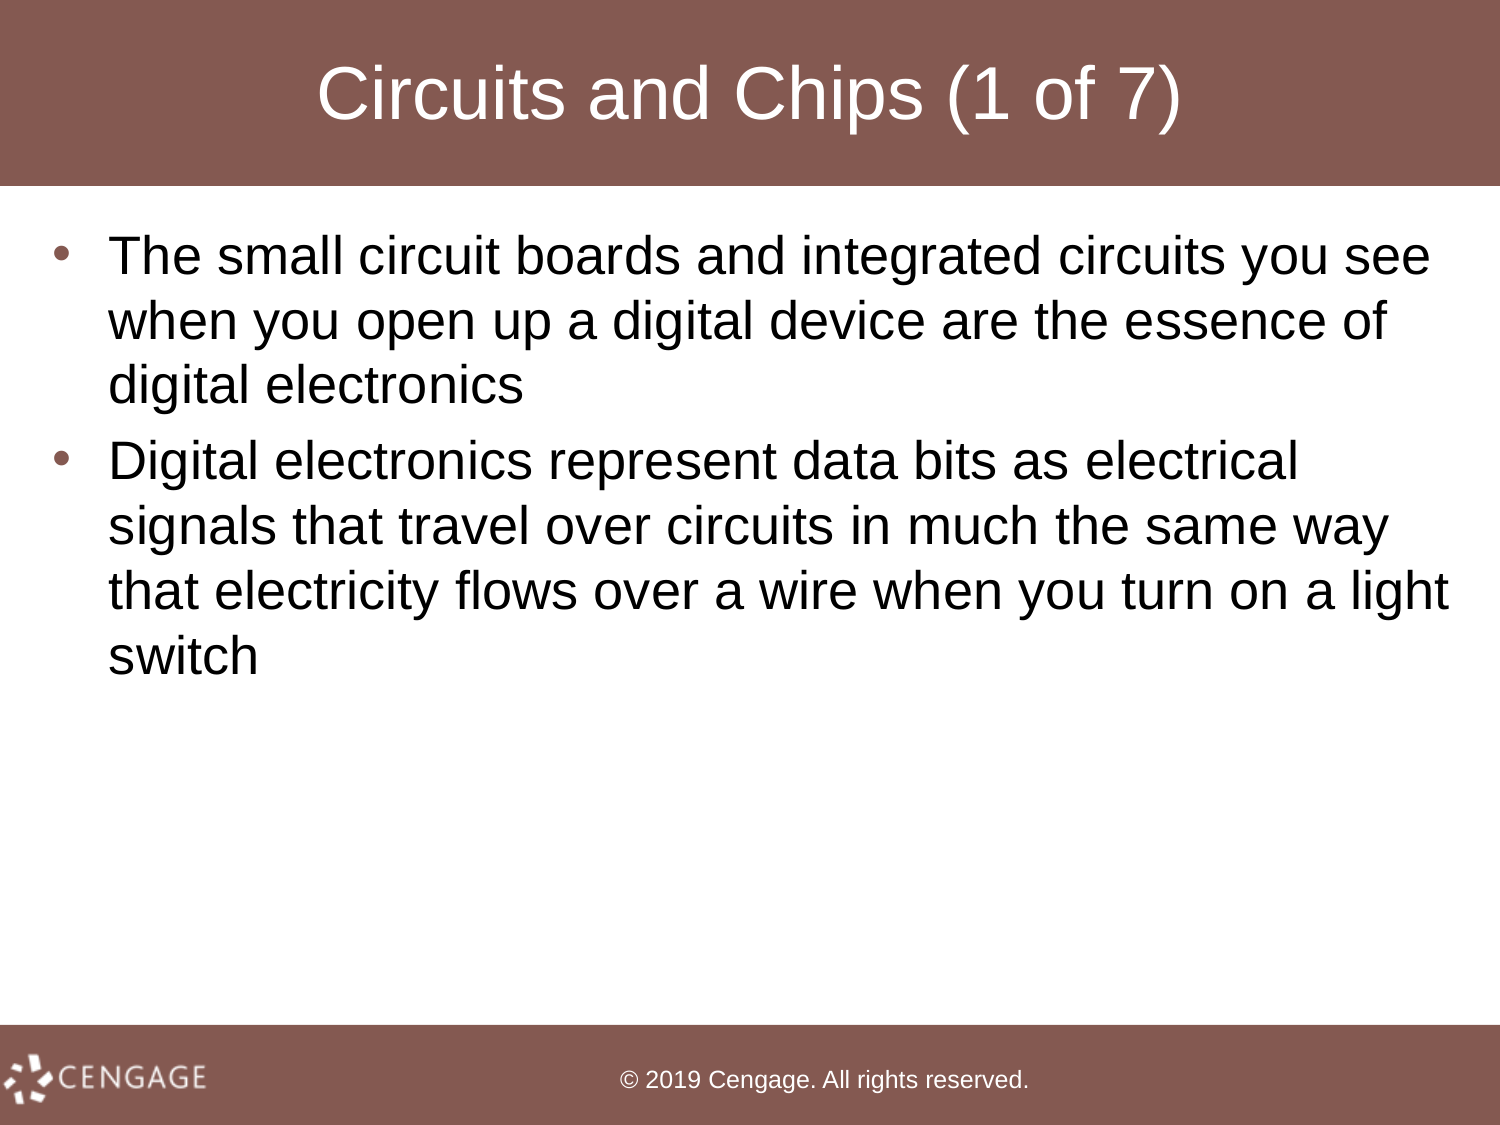

# Circuits and Chips (1 of 7)
The small circuit boards and integrated circuits you see when you open up a digital device are the essence of digital electronics
Digital electronics represent data bits as electrical signals that travel over circuits in much the same way that electricity flows over a wire when you turn on a light switch